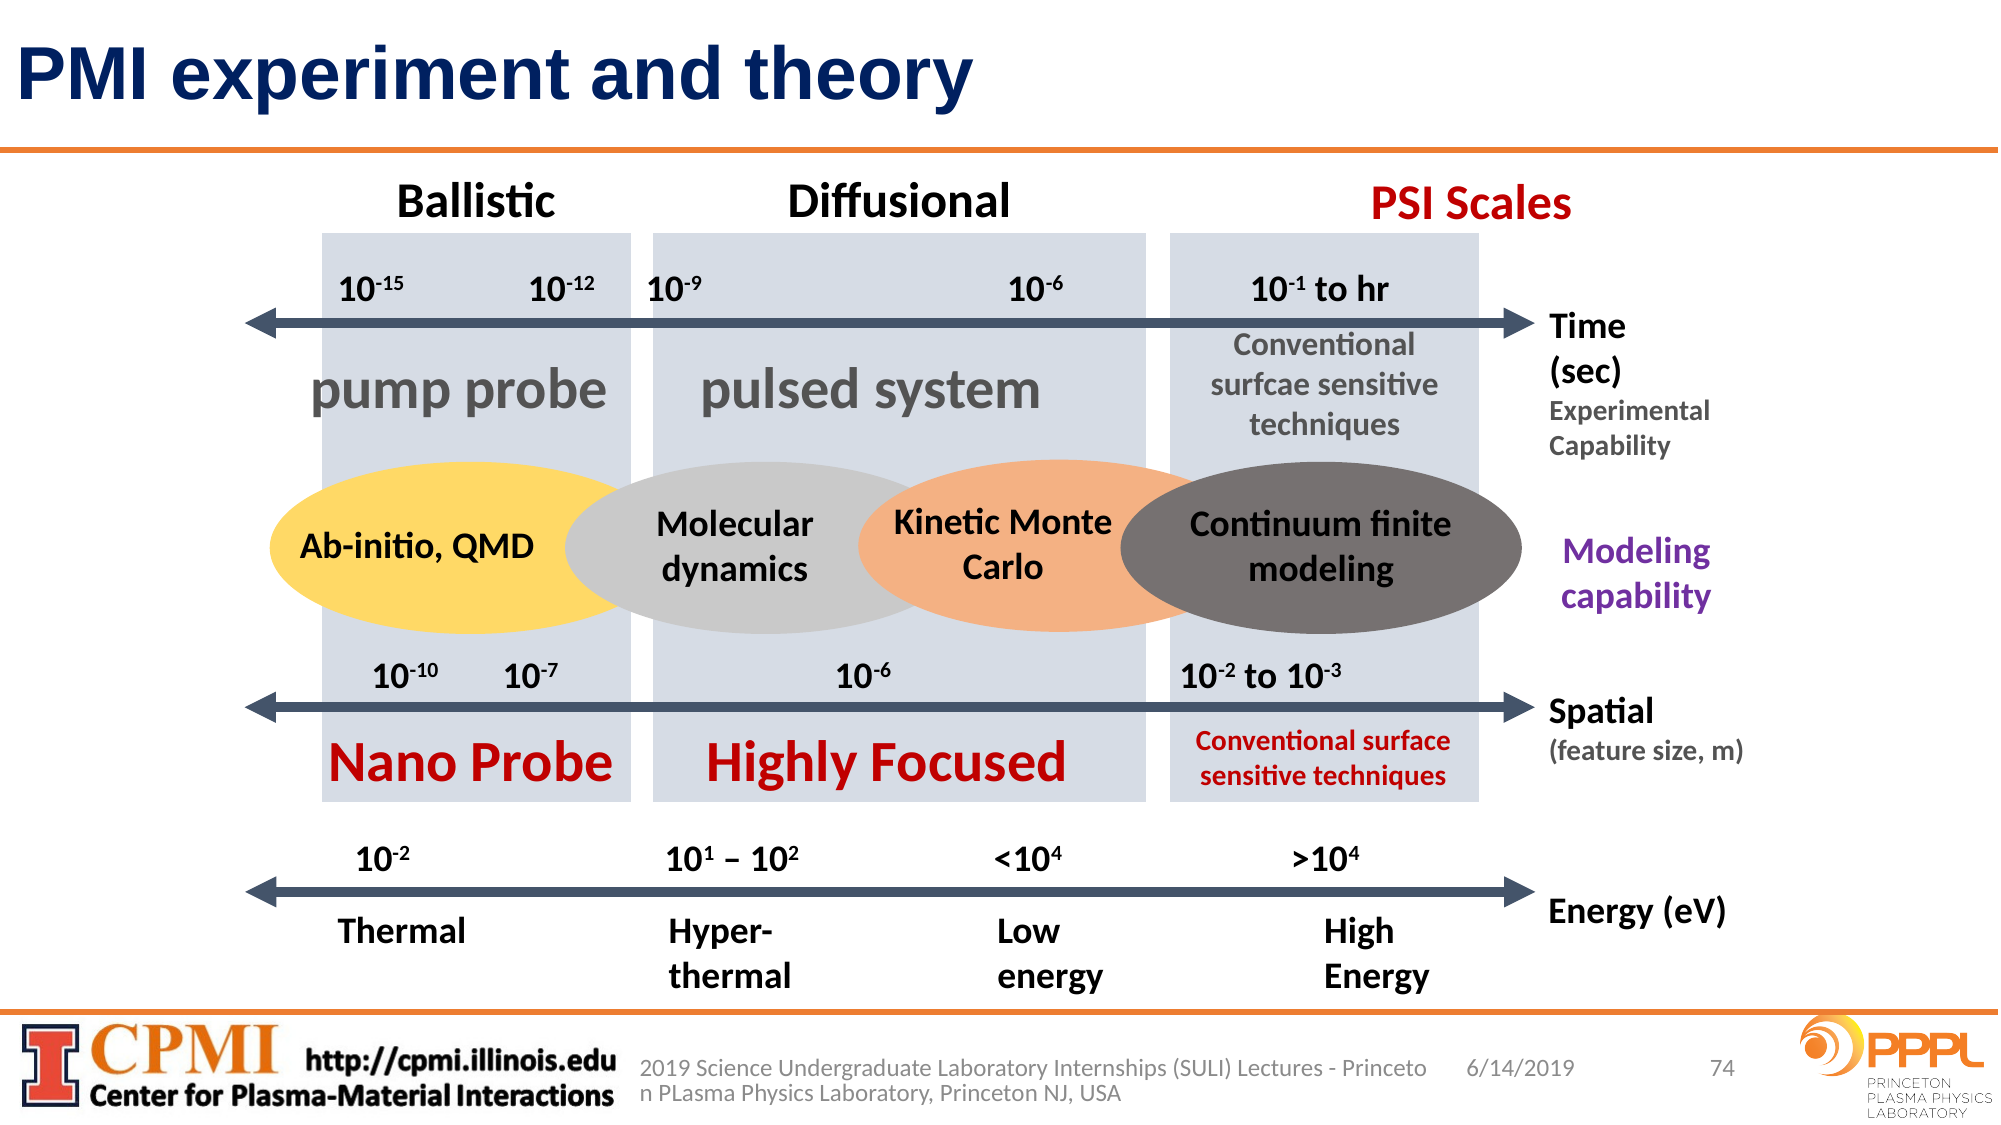

# PMI experiment and theory
Ballistic
Diffusional
PSI Scales

10-15               10-12      10-9                                    10-6                      10-1 to hr
Time
(sec)
Experimental
Capability
Conventional surfcae sensitive techniques
pump probe       pulsed system

Kinetic Monte Carlo
Molecular dynamics
Continuum finite modeling
Ab-initio, QMD
Modeling capability
    10-10        10-7                                 10-6                                  10-2 to 10-3
Spatial
(feature size, m)
Conventional surface sensitive techniques
Nano Probe       Highly Focused
  10-2                              101 – 102                       <104                           >104
Energy (eV)
Thermal
Hyper-thermal
Low energy
High Energy
2019 Science Undergraduate Laboratory Internships (SULI) Lectures - Princeton PLasma Physics Laboratory, Princeton NJ, USA
74
6/14/2019